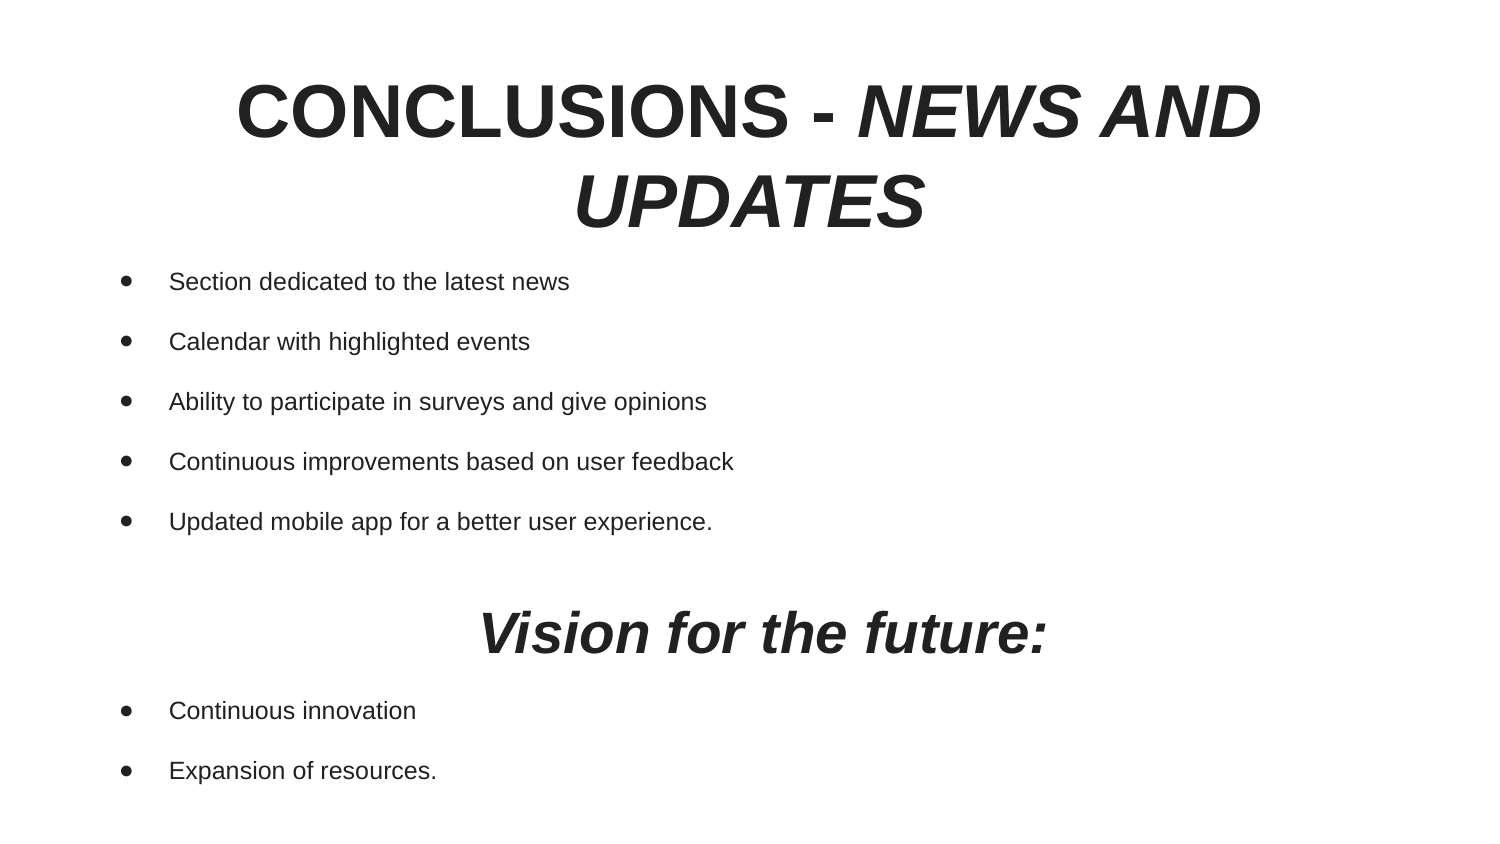

# CONCLUSIONS - NEWS AND UPDATES

Section dedicated to the latest news

Calendar with highlighted events

Ability to participate in surveys and give opinions

Continuous improvements based on user feedback

Updated mobile app for a better user experience.

Vision for the future:

Continuous innovation

Expansion of resources.